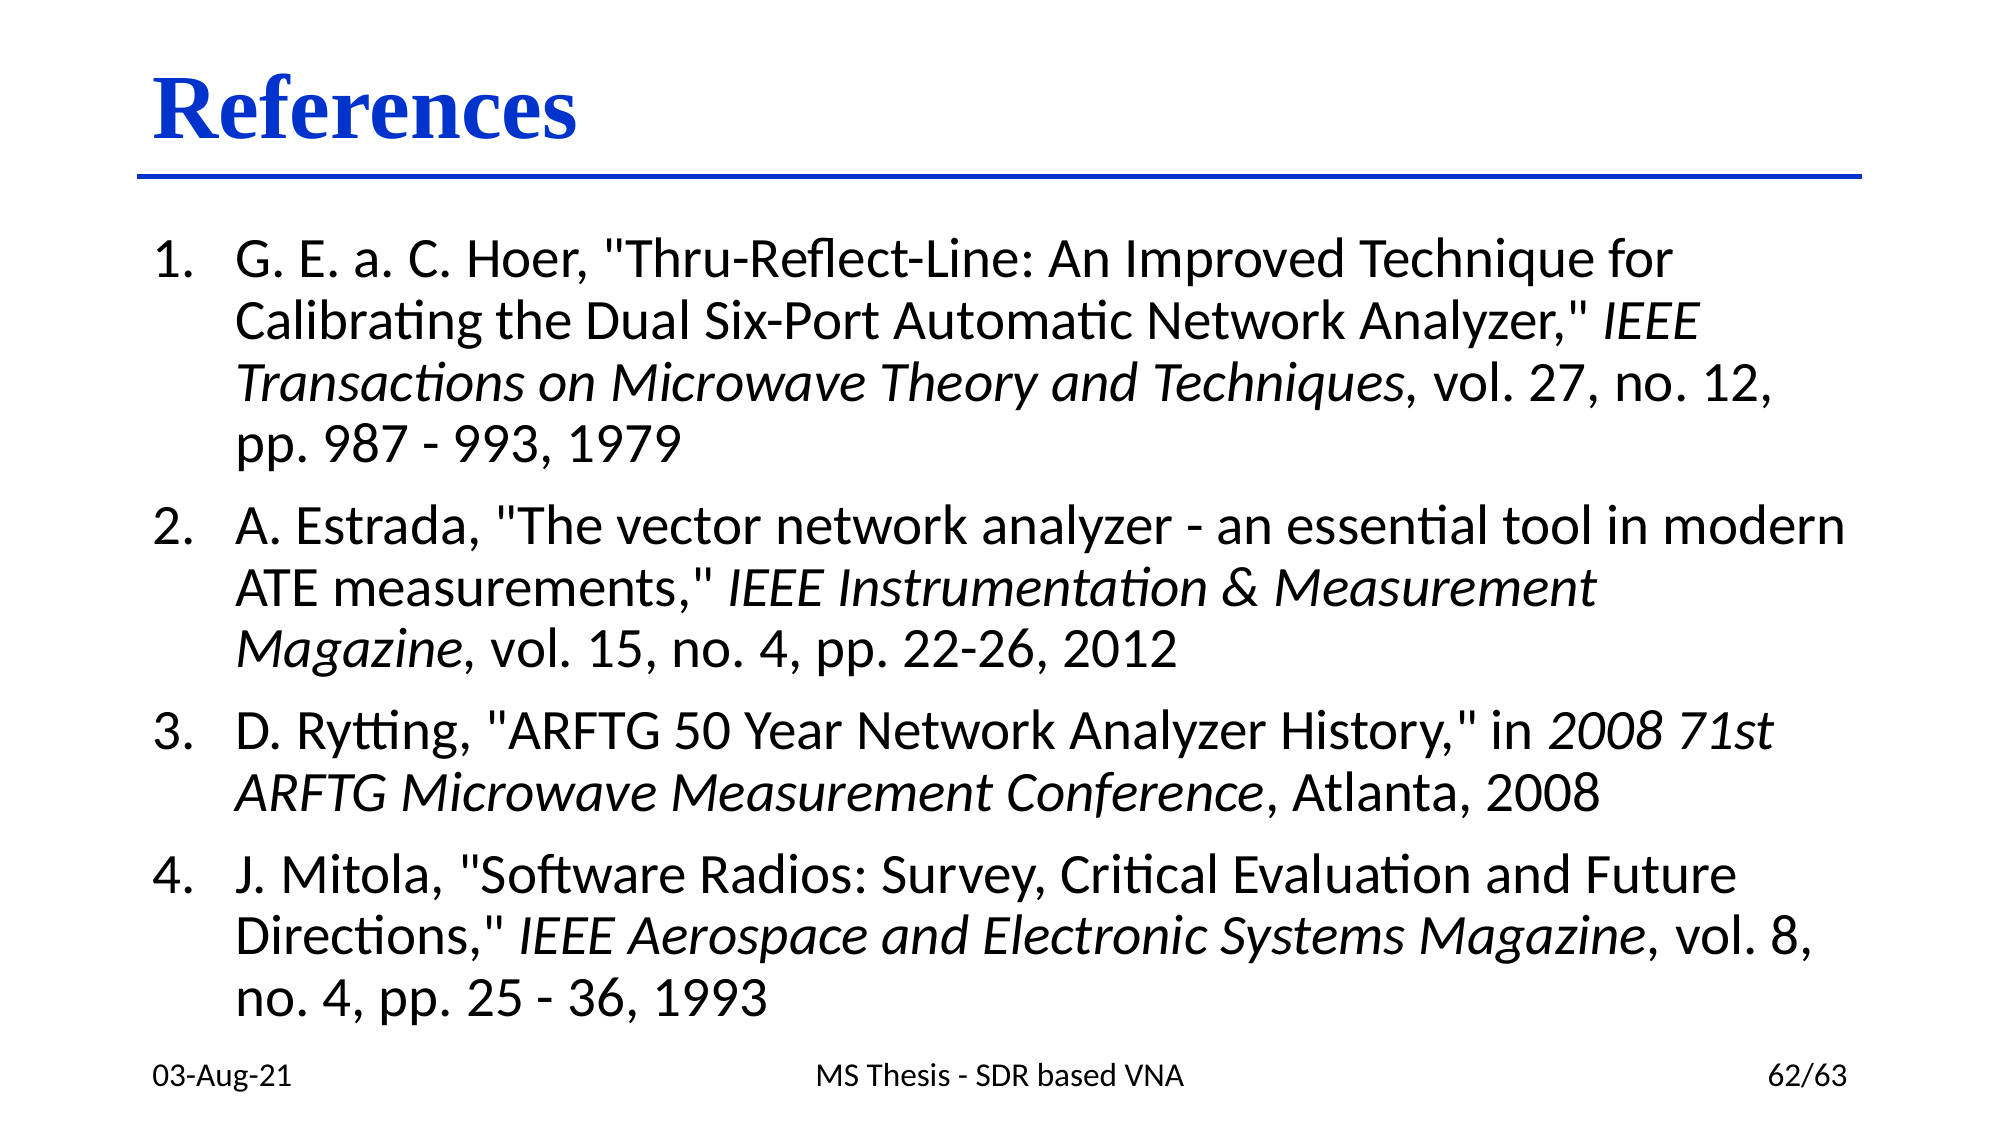

# References
G. E. a. C. Hoer, "Thru-Reflect-Line: An Improved Technique for Calibrating the Dual Six-Port Automatic Network Analyzer," IEEE Transactions on Microwave Theory and Techniques, vol. 27, no. 12, pp. 987 - 993, 1979
A. Estrada, "The vector network analyzer - an essential tool in modern ATE measurements," IEEE Instrumentation & Measurement Magazine, vol. 15, no. 4, pp. 22-26, 2012
D. Rytting, "ARFTG 50 Year Network Analyzer History," in 2008 71st ARFTG Microwave Measurement Conference, Atlanta, 2008
J. Mitola, "Software Radios: Survey, Critical Evaluation and Future Directions," IEEE Aerospace and Electronic Systems Magazine, vol. 8, no. 4, pp. 25 - 36, 1993
03-Aug-21
MS Thesis - SDR based VNA
62/63